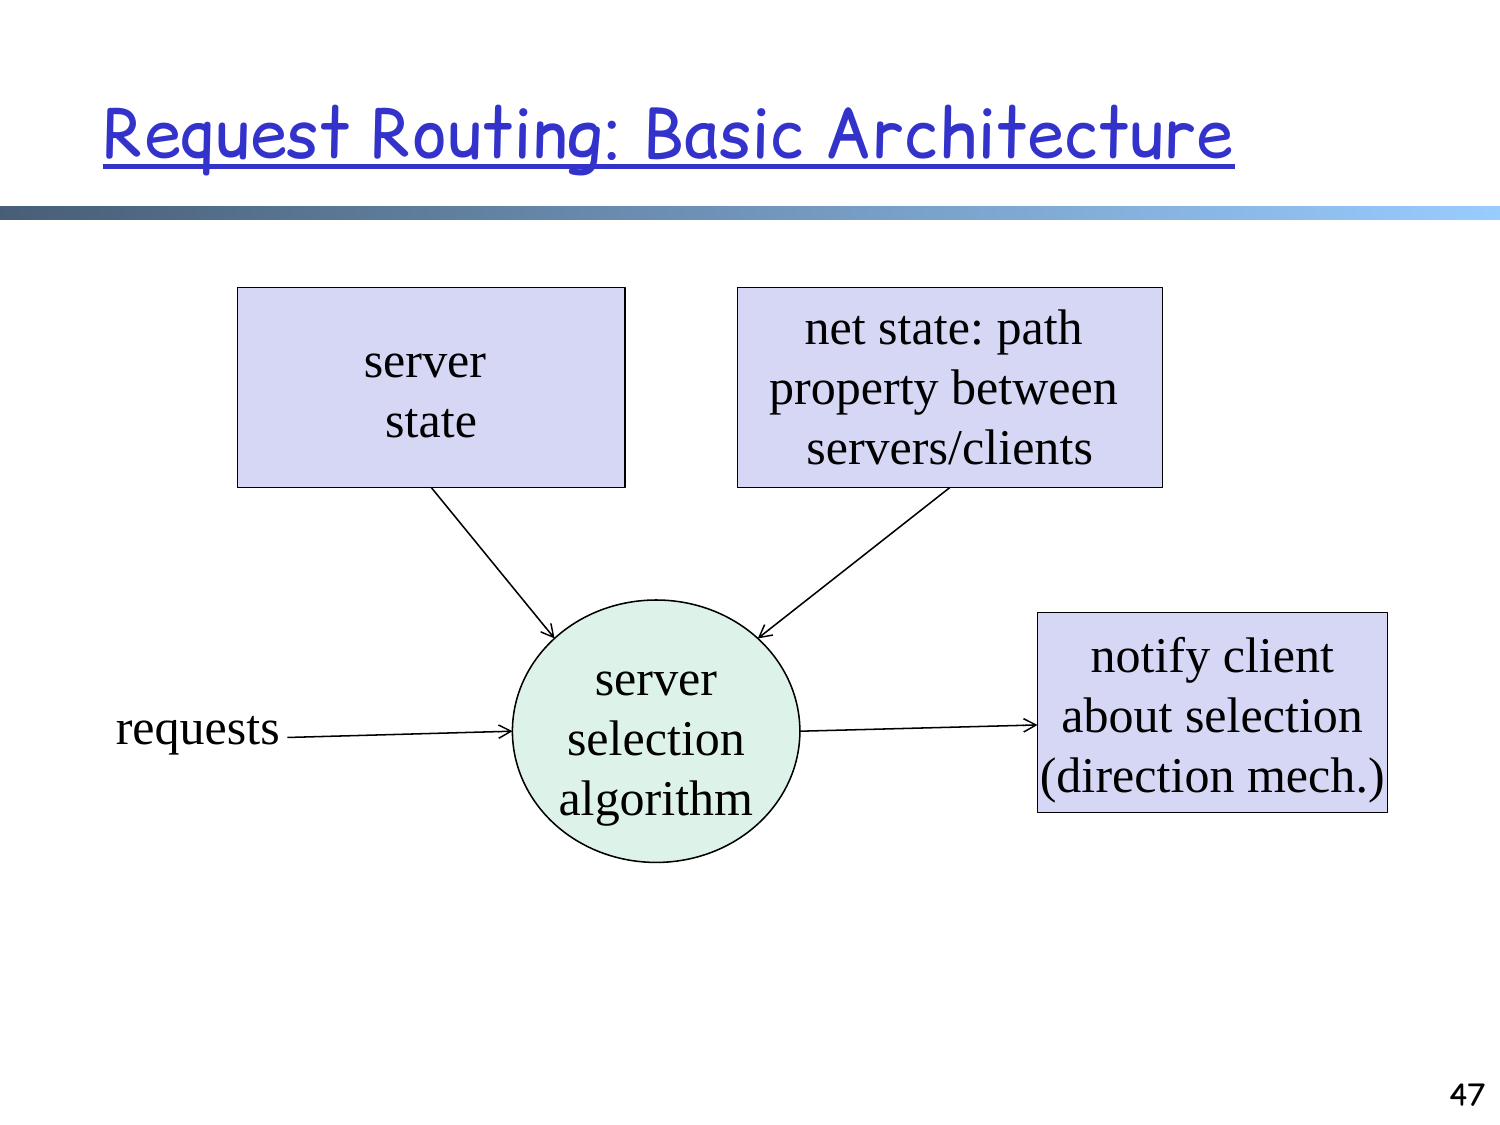

# Request Routing: Basic Architecture
server
state
net state: path
property between
servers/clients
server
selection
algorithm
notify client
about selection
(direction mech.)
requests
47